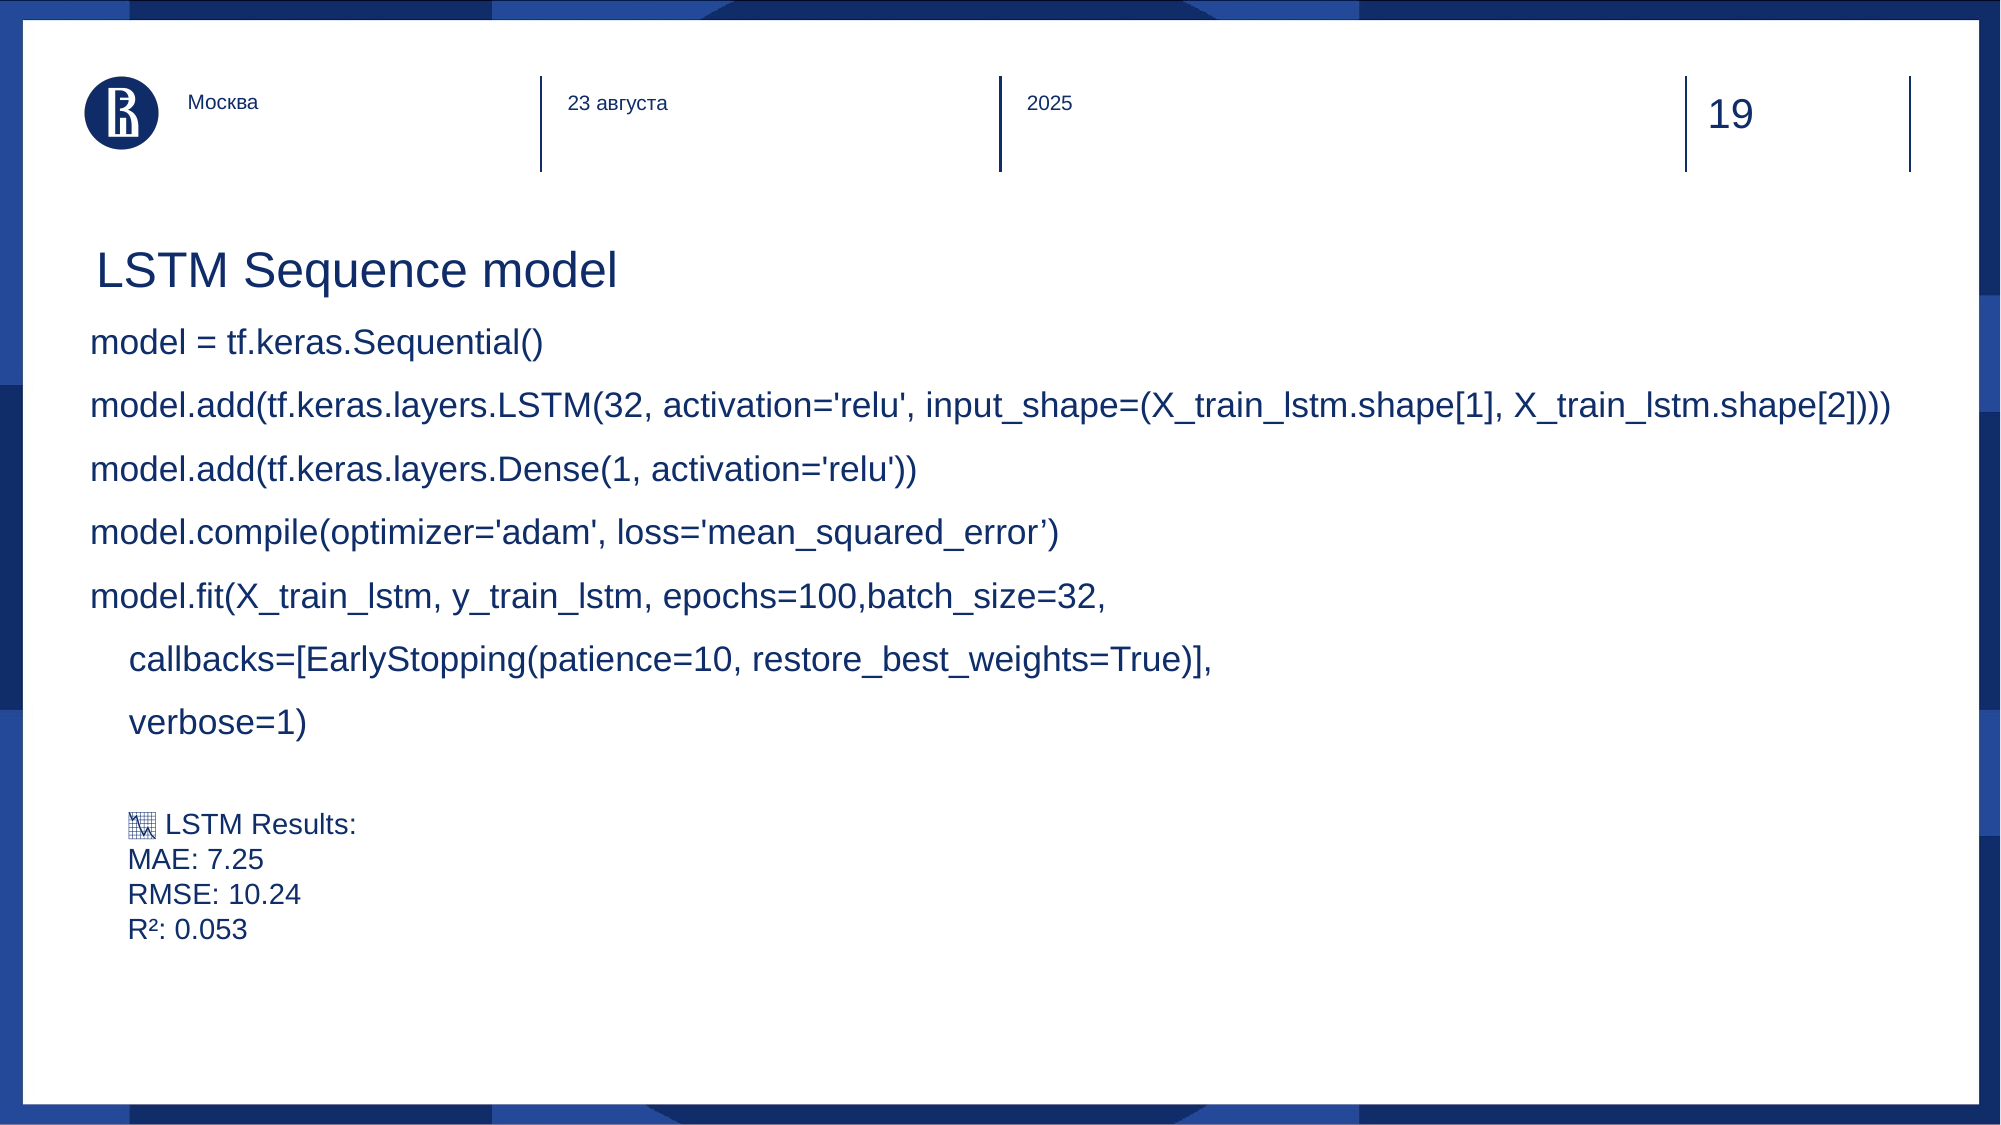

Москва
23 августа
2025
# LSTM Sequence model

model = tf.keras.Sequential()
model.add(tf.keras.layers.LSTM(32, activation='relu', input_shape=(X_train_lstm.shape[1], X_train_lstm.shape[2])))
model.add(tf.keras.layers.Dense(1, activation='relu'))
model.compile(optimizer='adam', loss='mean_squared_error’)
model.fit(X_train_lstm, y_train_lstm, epochs=100,batch_size=32,
    callbacks=[EarlyStopping(patience=10, restore_best_weights=True)],
    verbose=1)

📉 LSTM Results:
MAE: 7.25
RMSE: 10.24
R²: 0.053